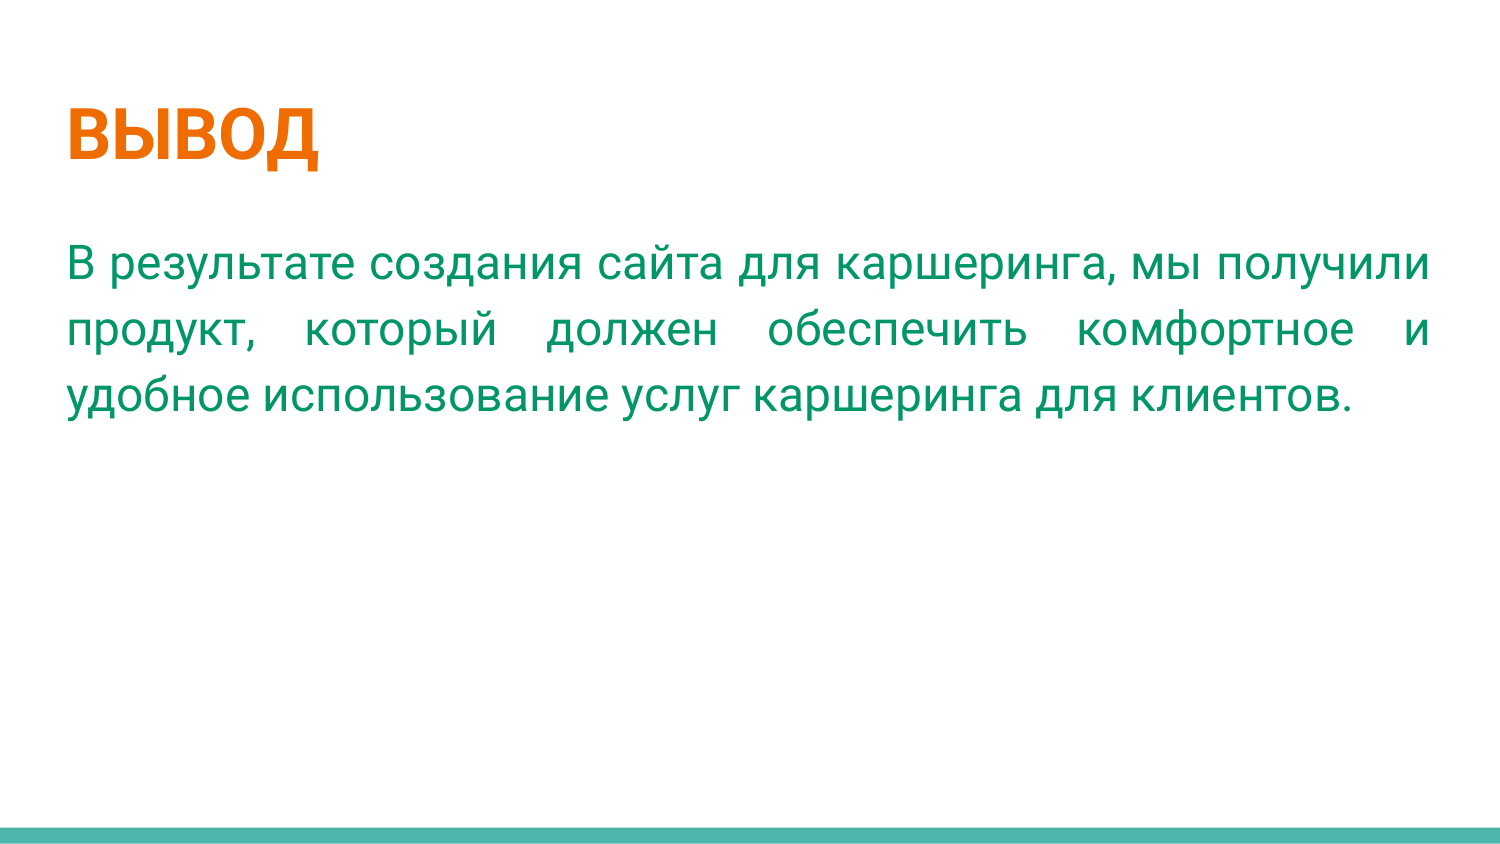

# ВЫВОД
В результате создания сайта для каршеринга, мы получили продукт, который должен обеспечить комфортное и удобное использование услуг каршеринга для клиентов.